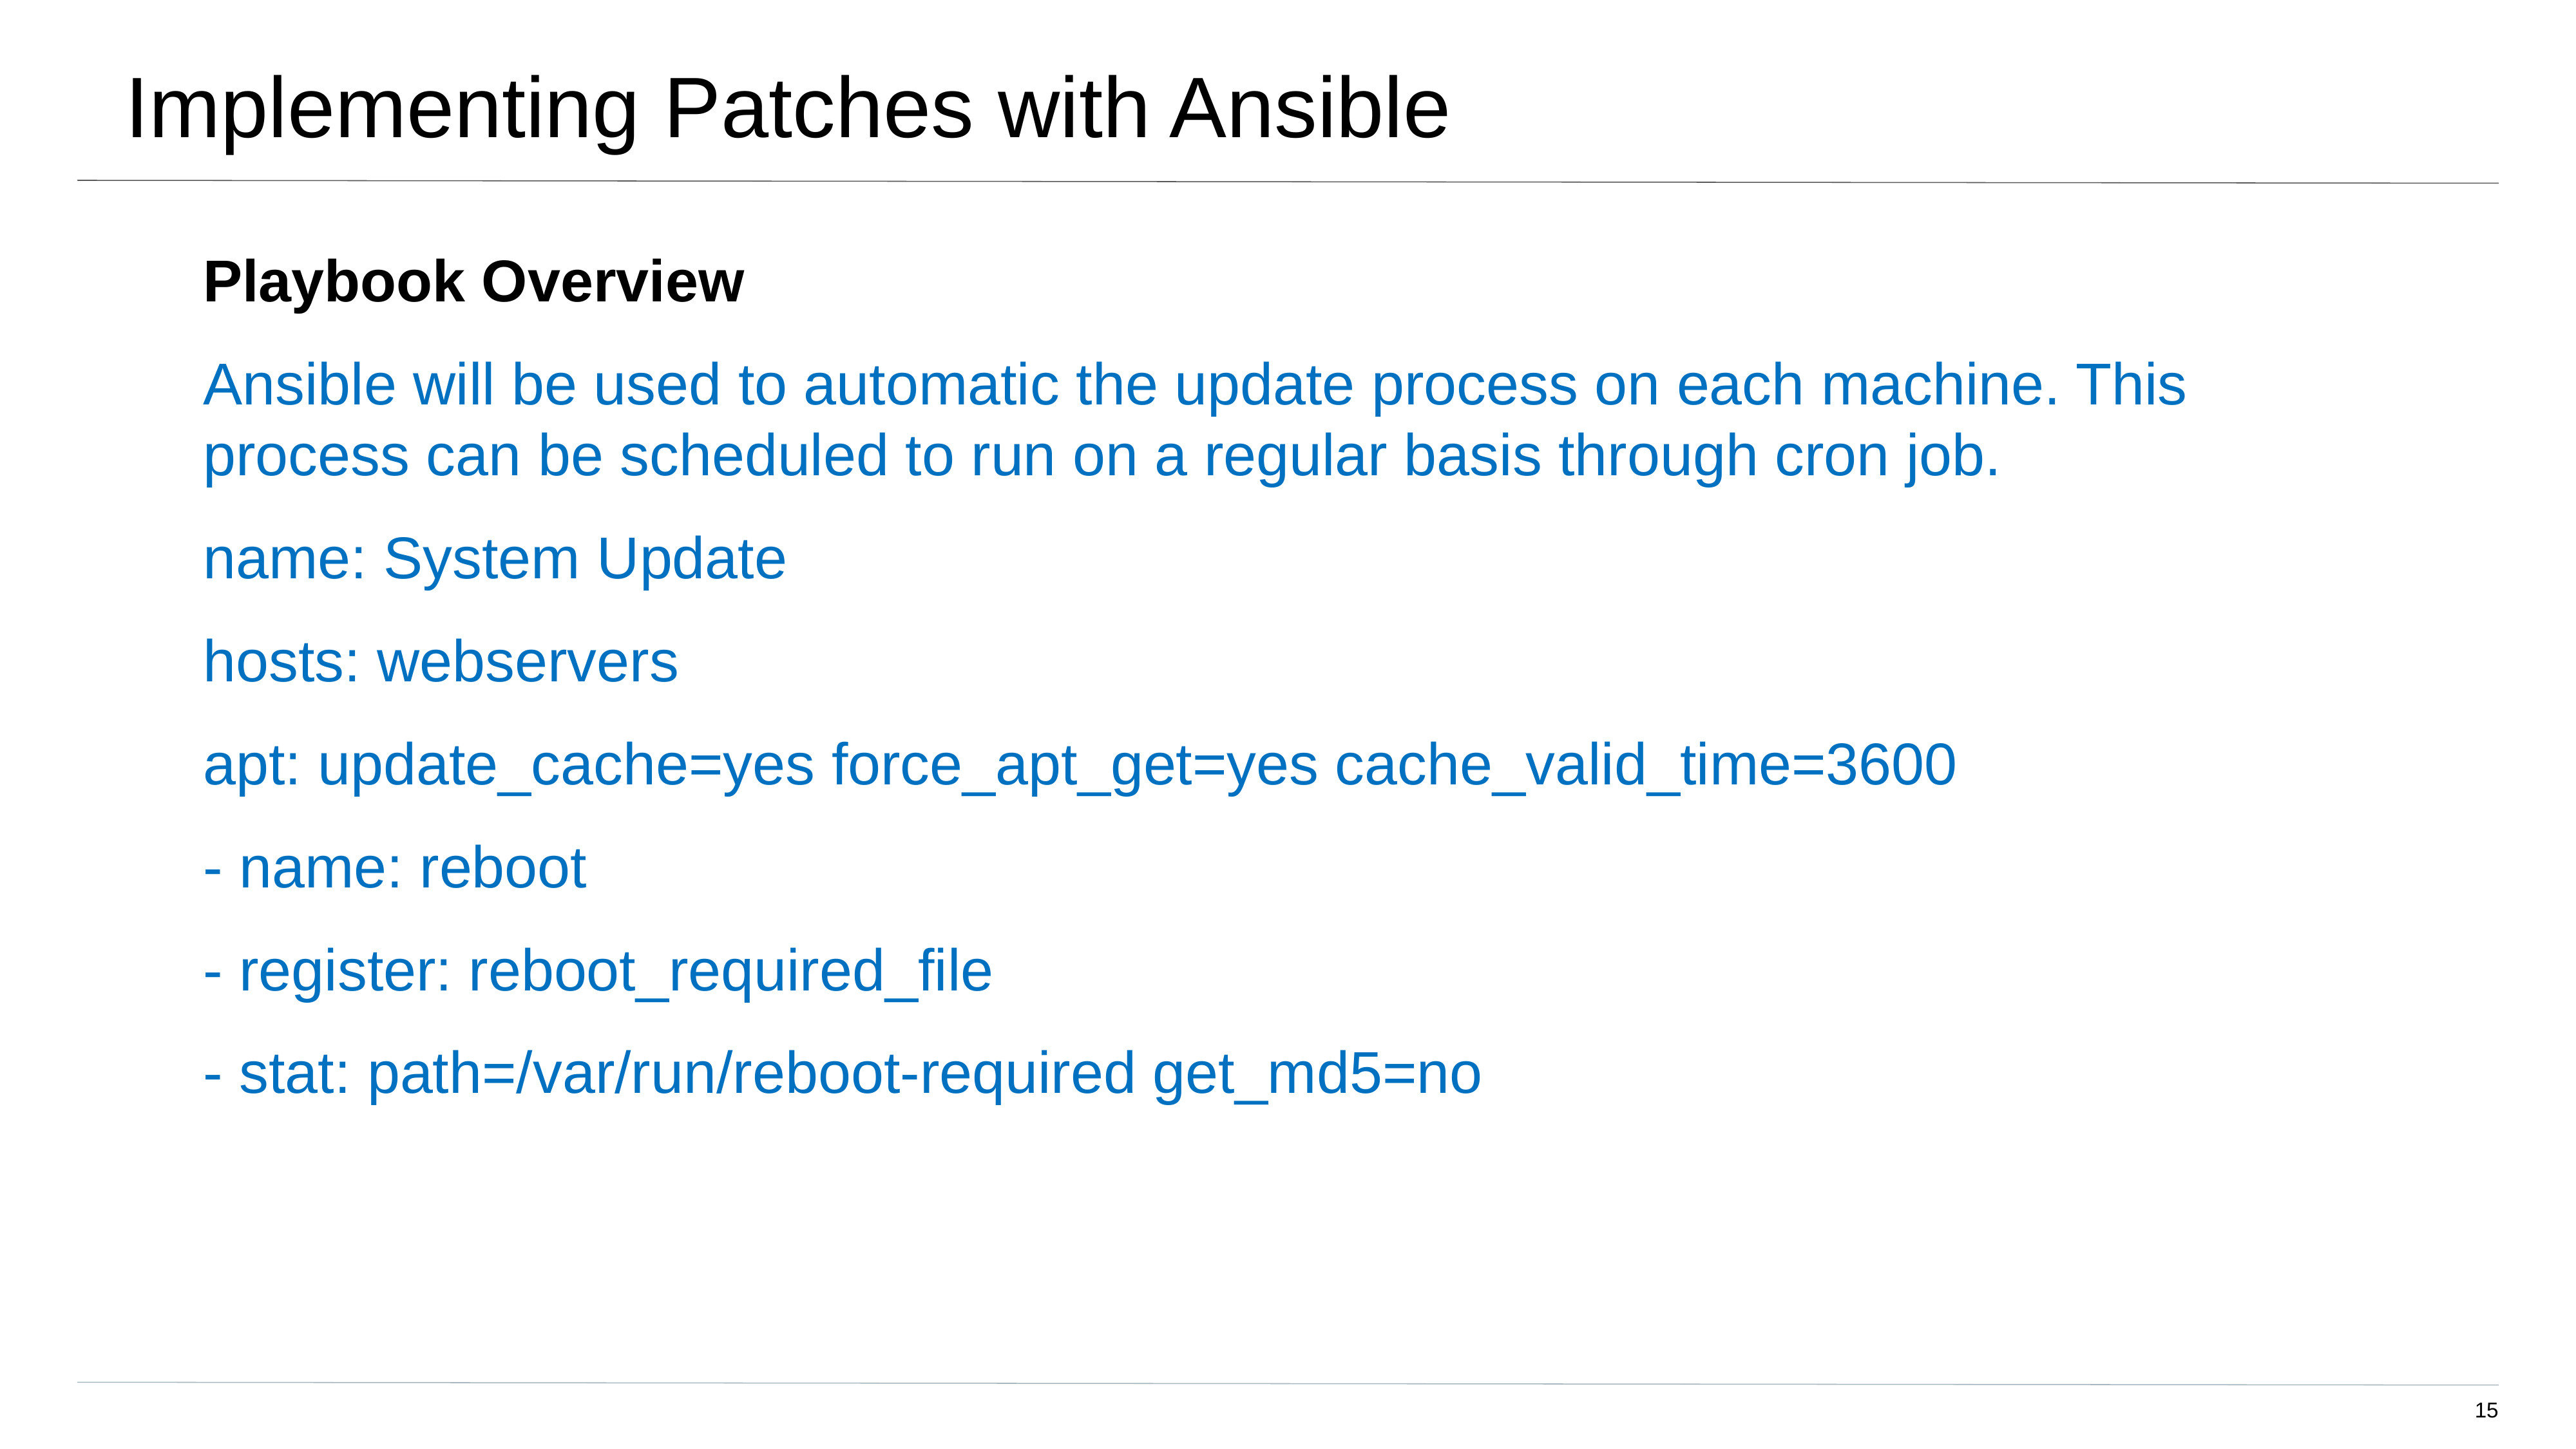

# Implementing Patches with Ansible
Playbook Overview
Ansible will be used to automatic the update process on each machine. This process can be scheduled to run on a regular basis through cron job.
name: System Update
hosts: webservers
apt: update_cache=yes force_apt_get=yes cache_valid_time=3600
- name: reboot
- register: reboot_required_file
- stat: path=/var/run/reboot-required get_md5=no
15